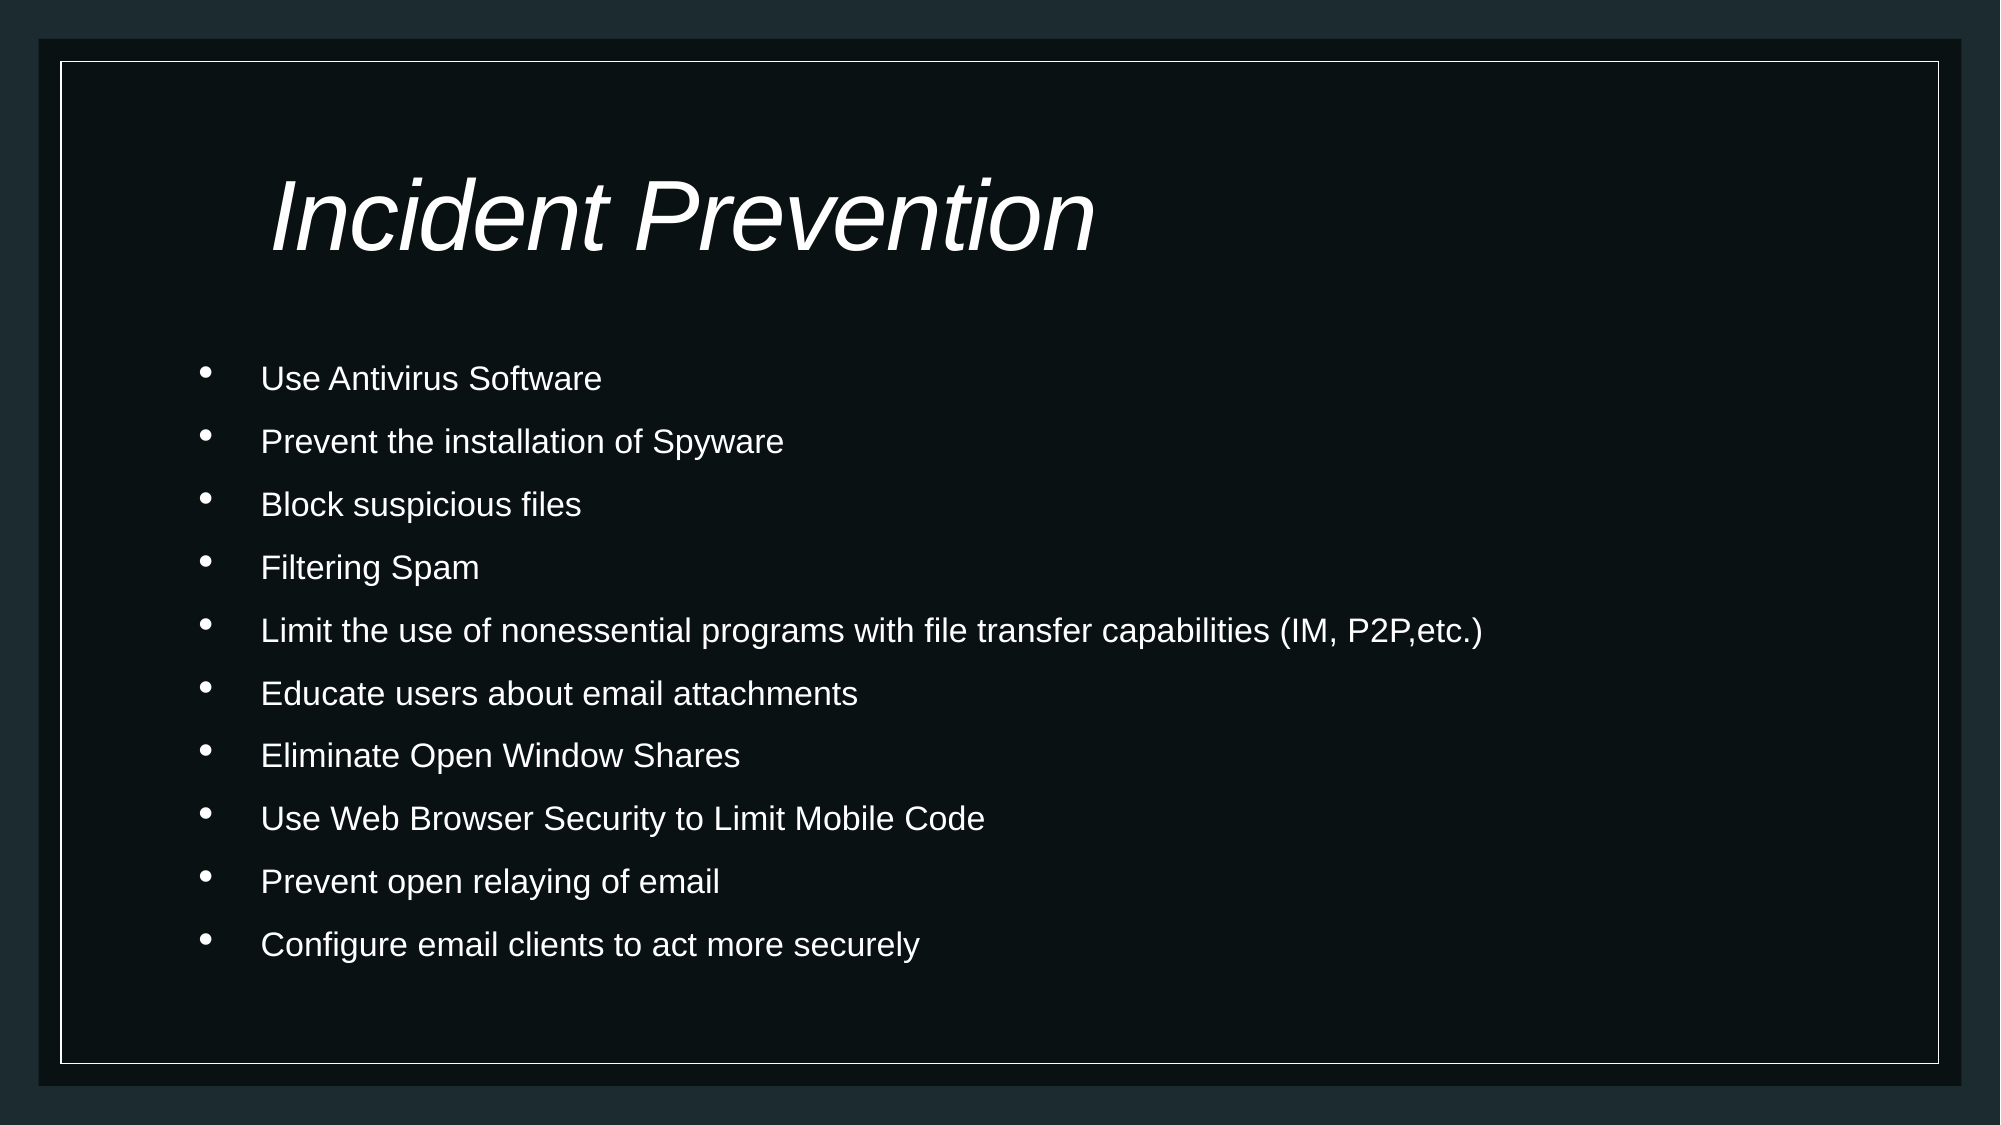

# Incident Prevention
Use Antivirus Software
Prevent the installation of Spyware
Block suspicious files
Filtering Spam
Limit the use of nonessential programs with file transfer capabilities (IM, P2P,etc.)
Educate users about email attachments
Eliminate Open Window Shares
Use Web Browser Security to Limit Mobile Code
Prevent open relaying of email
Configure email clients to act more securely